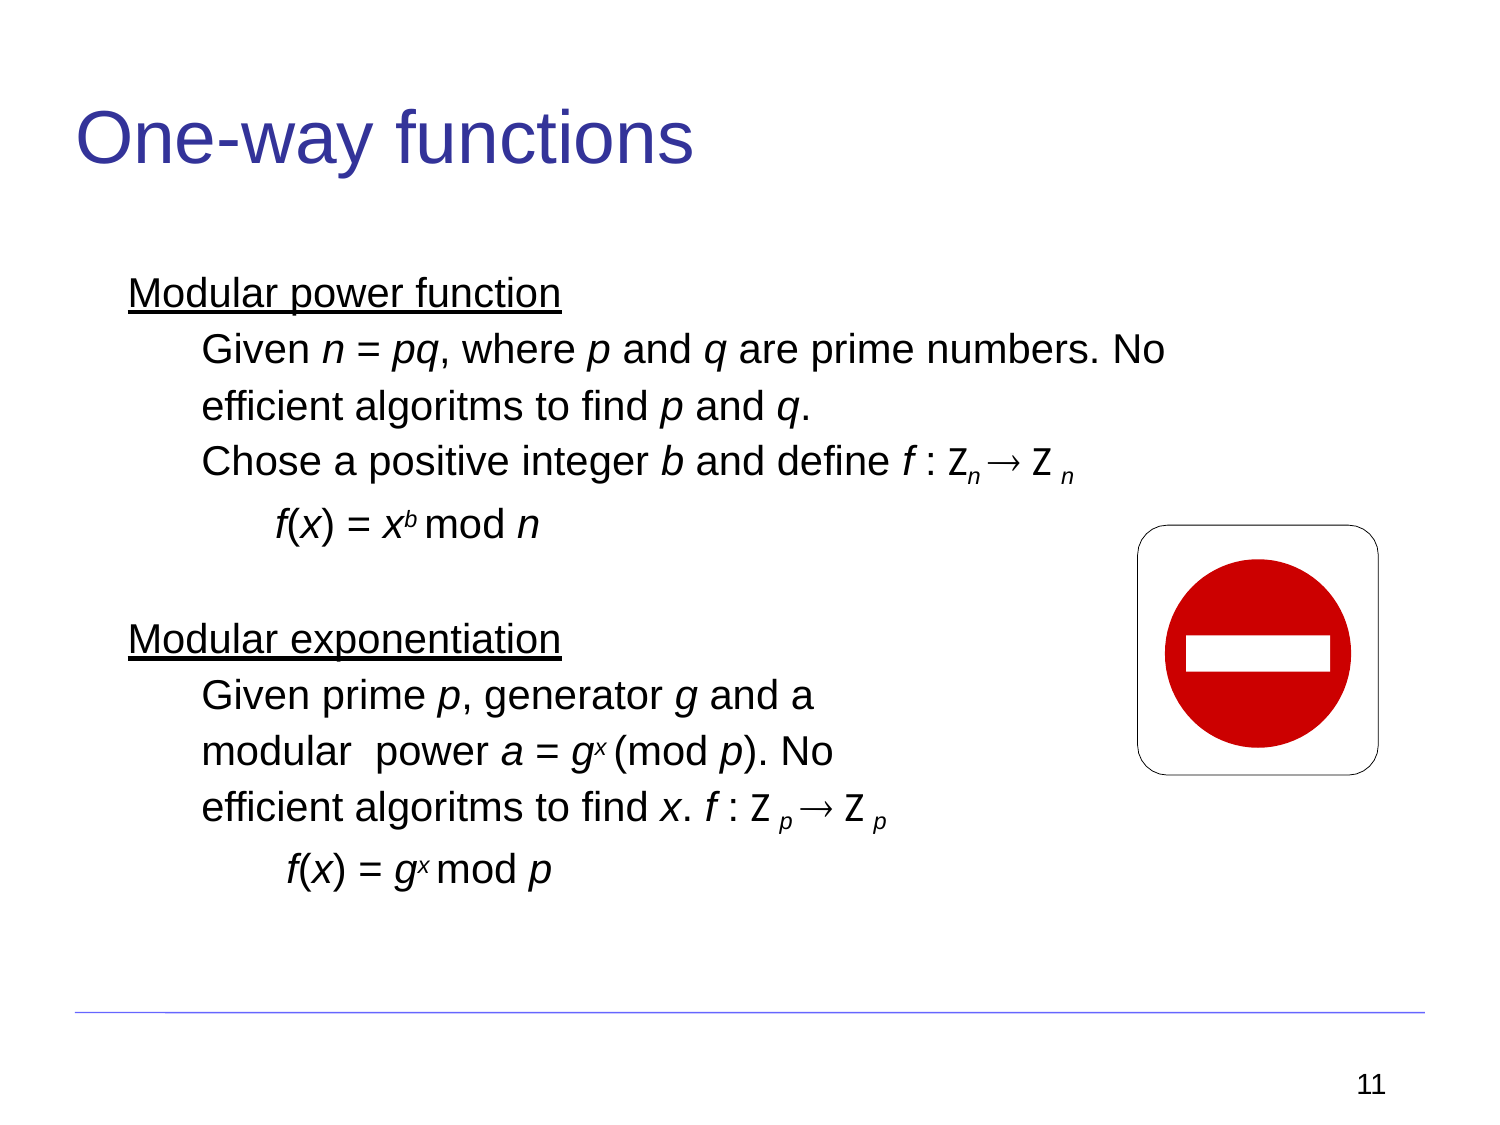

# One-way functions
Modular power function
Given n = pq, where p and q are prime numbers. No
efficient algoritms to find p and q.
Chose a positive integer b and define f : Zn → Z n
f(x) = xb mod n

Modular exponentiation
Given prime p, generator g and a modular  power a = gx (mod p). No
efficient algoritms to find x. f : Z p → Z p
f(x) = gx mod p

11